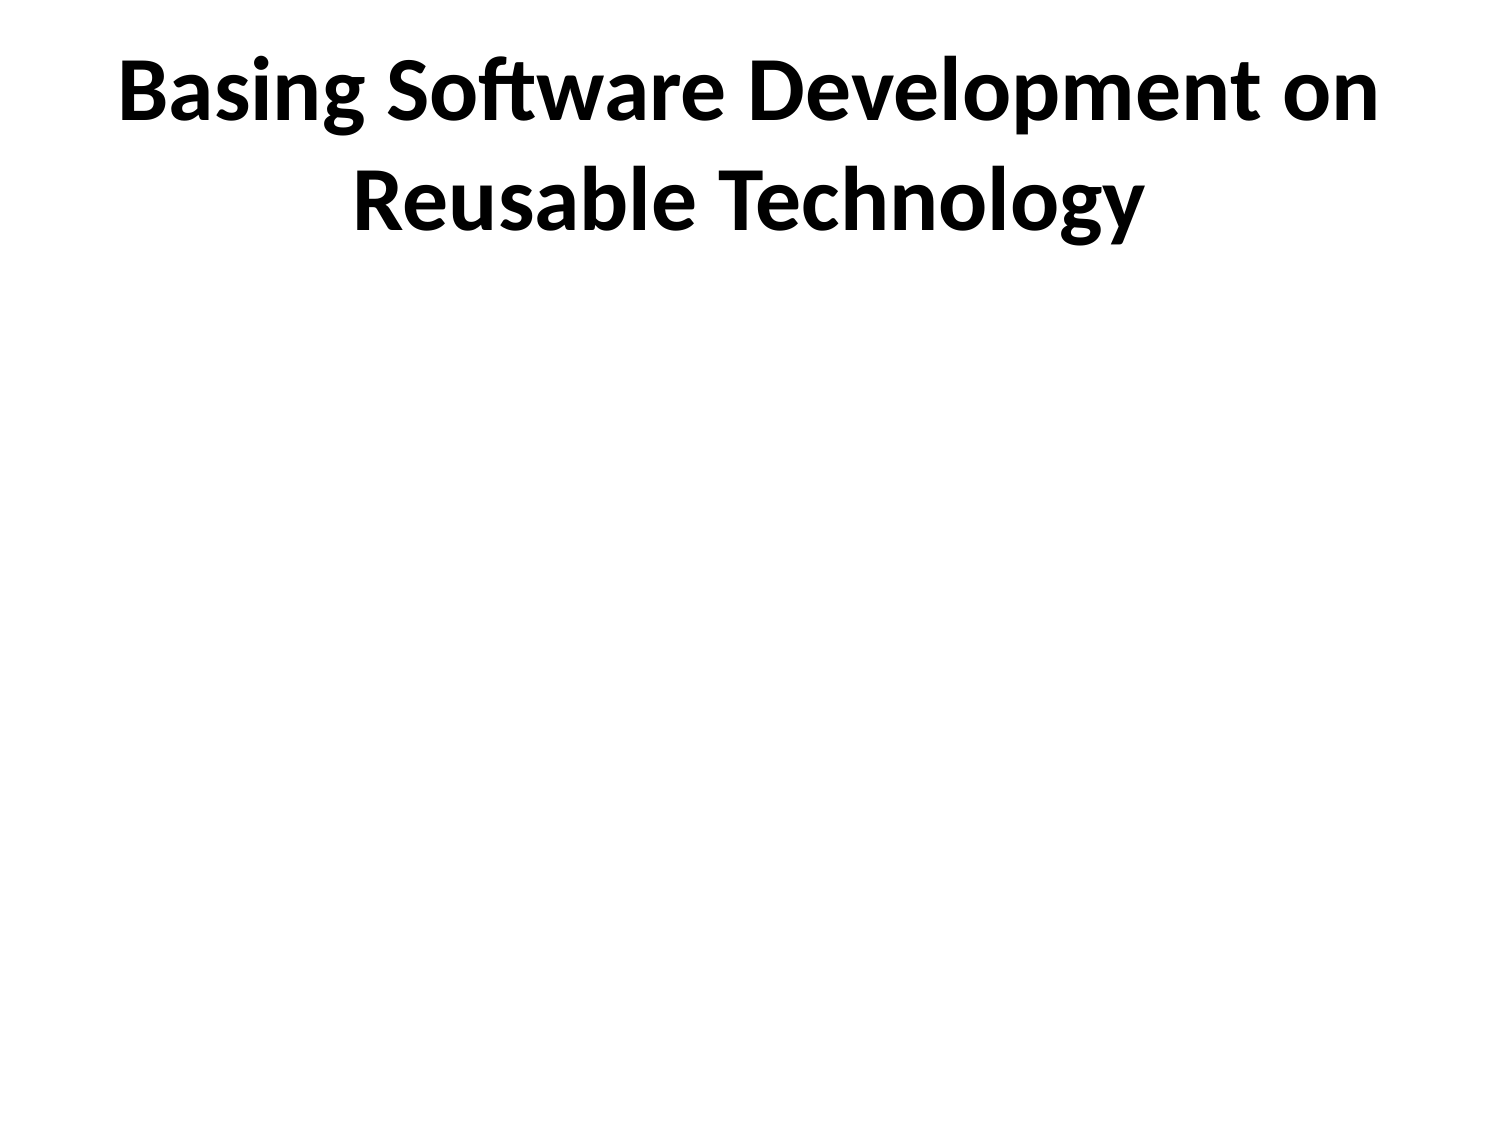

# Basing Software Development on Reusable Technology